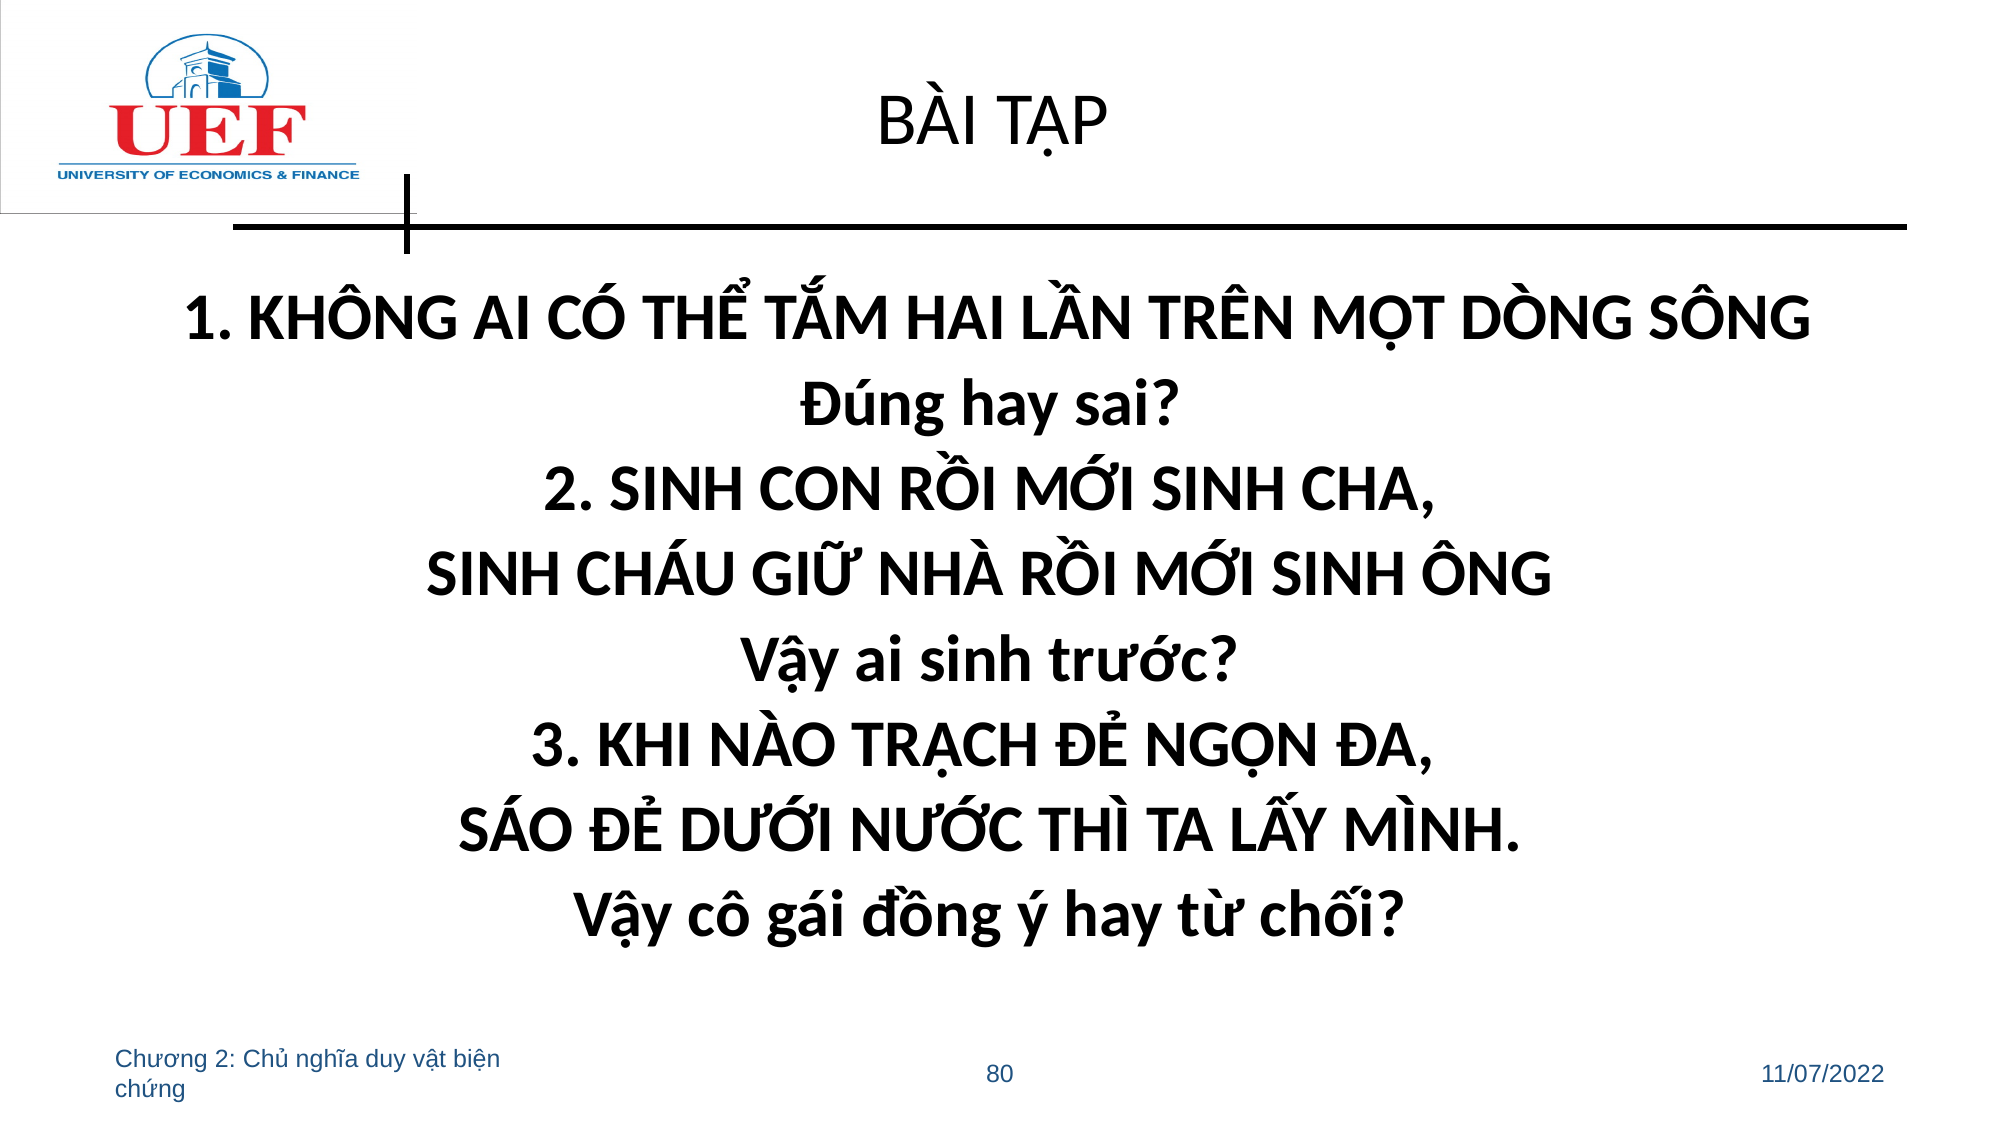

# BÀI TẬP
 1. KHÔNG AI CÓ THỂ TẮM HAI LẦN TRÊN MỘT DÒNG SÔNG
Đúng hay sai?
2. SINH CON RỒI MỚI SINH CHA,
SINH CHÁU GIỮ NHÀ RỒI MỚI SINH ÔNG
Vậy ai sinh trước?
3. KHI NÀO TRẠCH ĐẺ NGỌN ĐA,
SÁO ĐẺ DƯỚI NƯỚC THÌ TA LẤY MÌNH.
Vậy cô gái đồng ý hay từ chối?
Chương 2: Chủ nghĩa duy vật biện chứng
80
11/07/2022